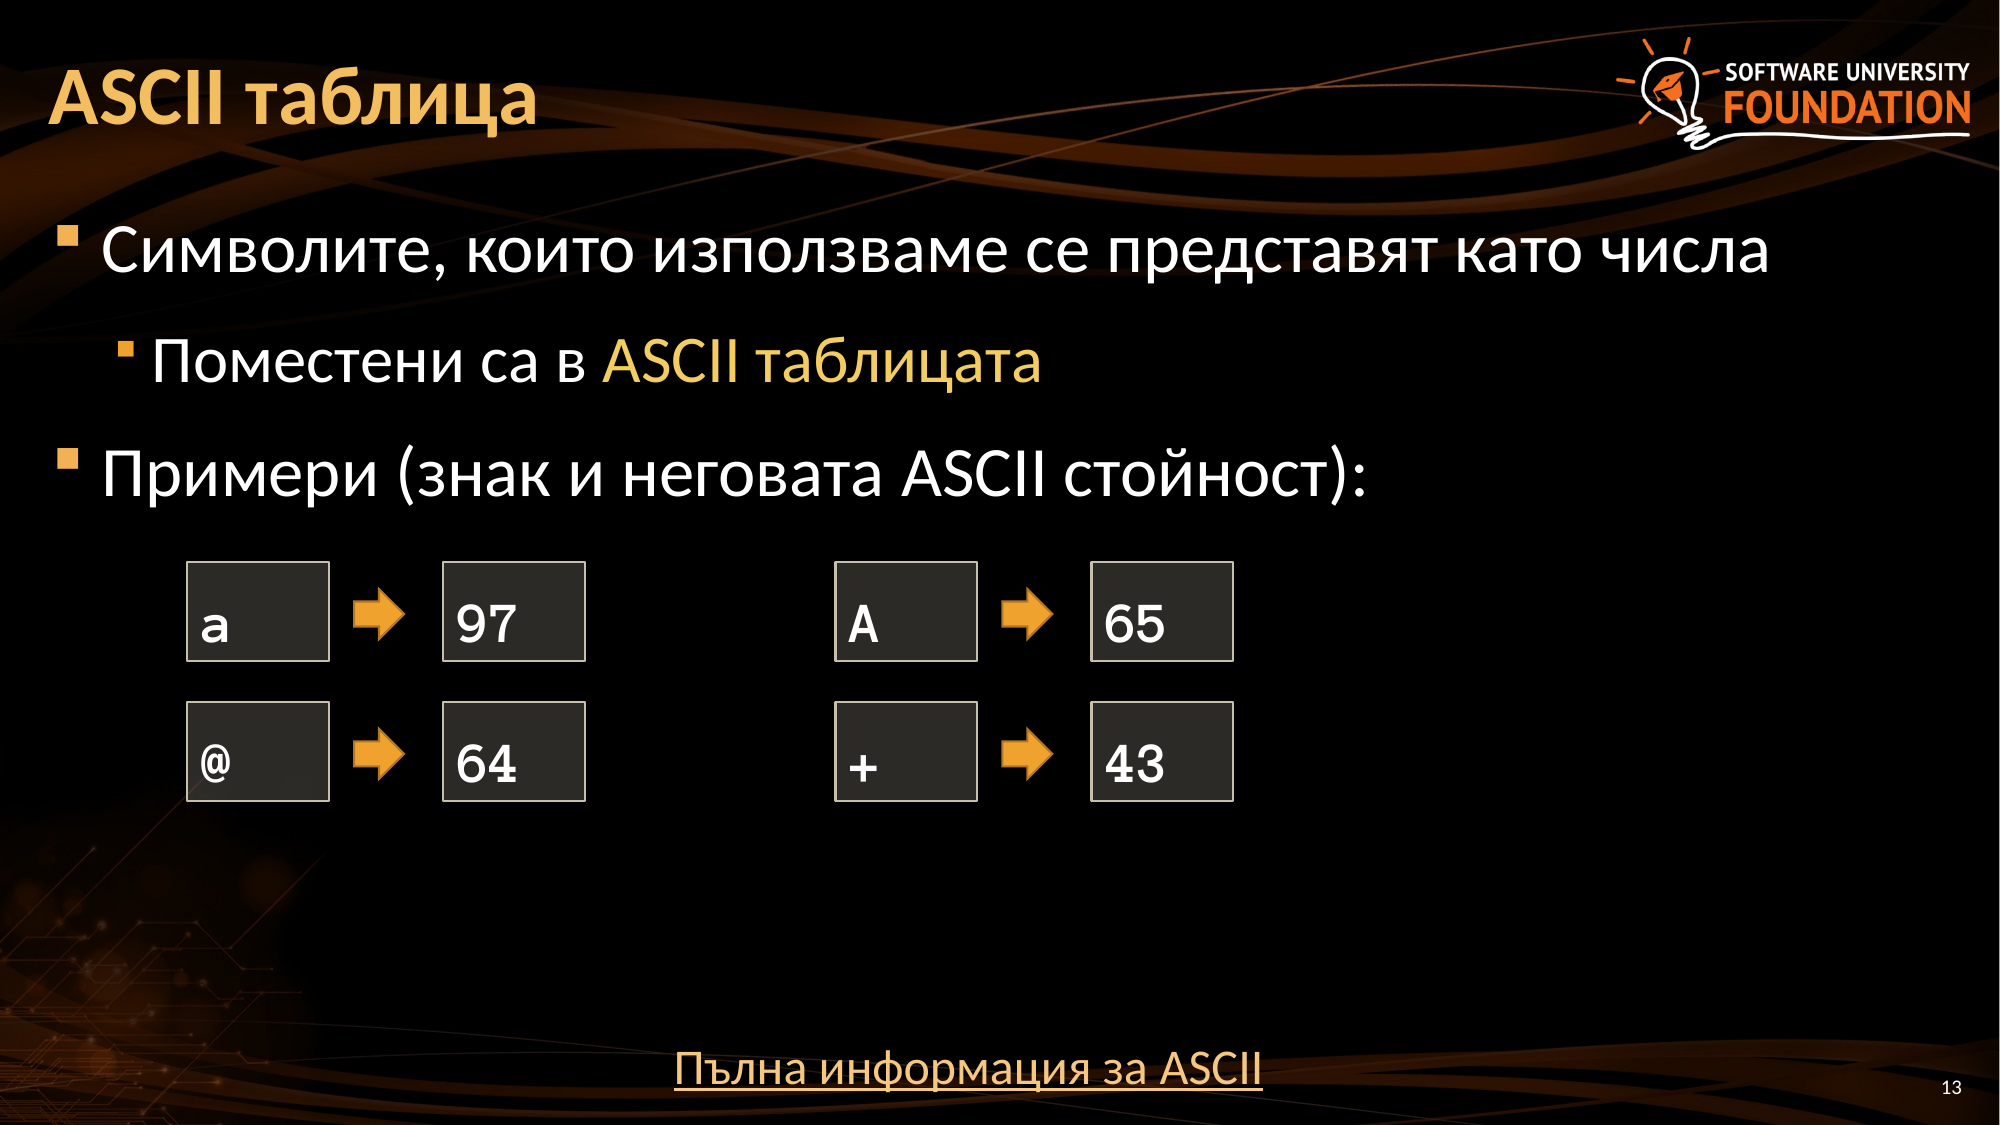

# ASCII таблица
Символите, които използваме се представят като числа
Поместени са в ASCII таблицата
Примери (знак и неговата ASCII стойност):

a
97
A
65

@
64
+
43

Пълна информация за ASCII
13